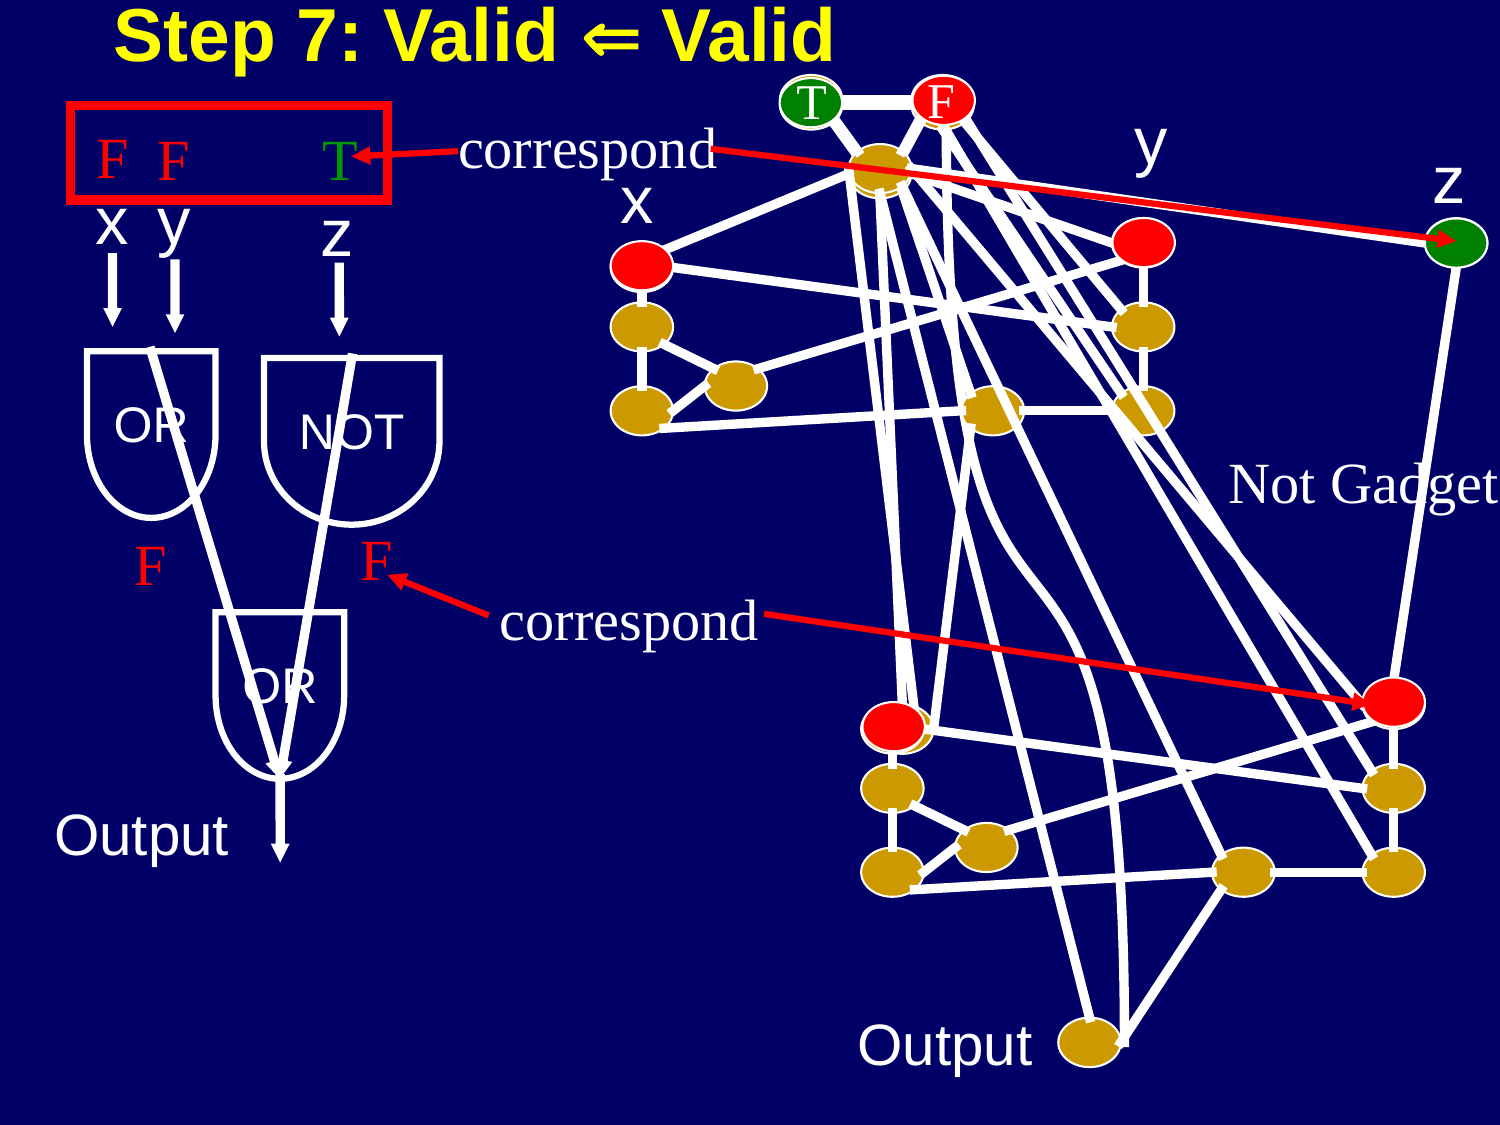

Step 7: Valid ⇐ Valid
F
T

y
correspond

 F
F
T
z

x
x
y
z

NOT
OR
OR

Not Gadget
F

correspond

F

Output

Output